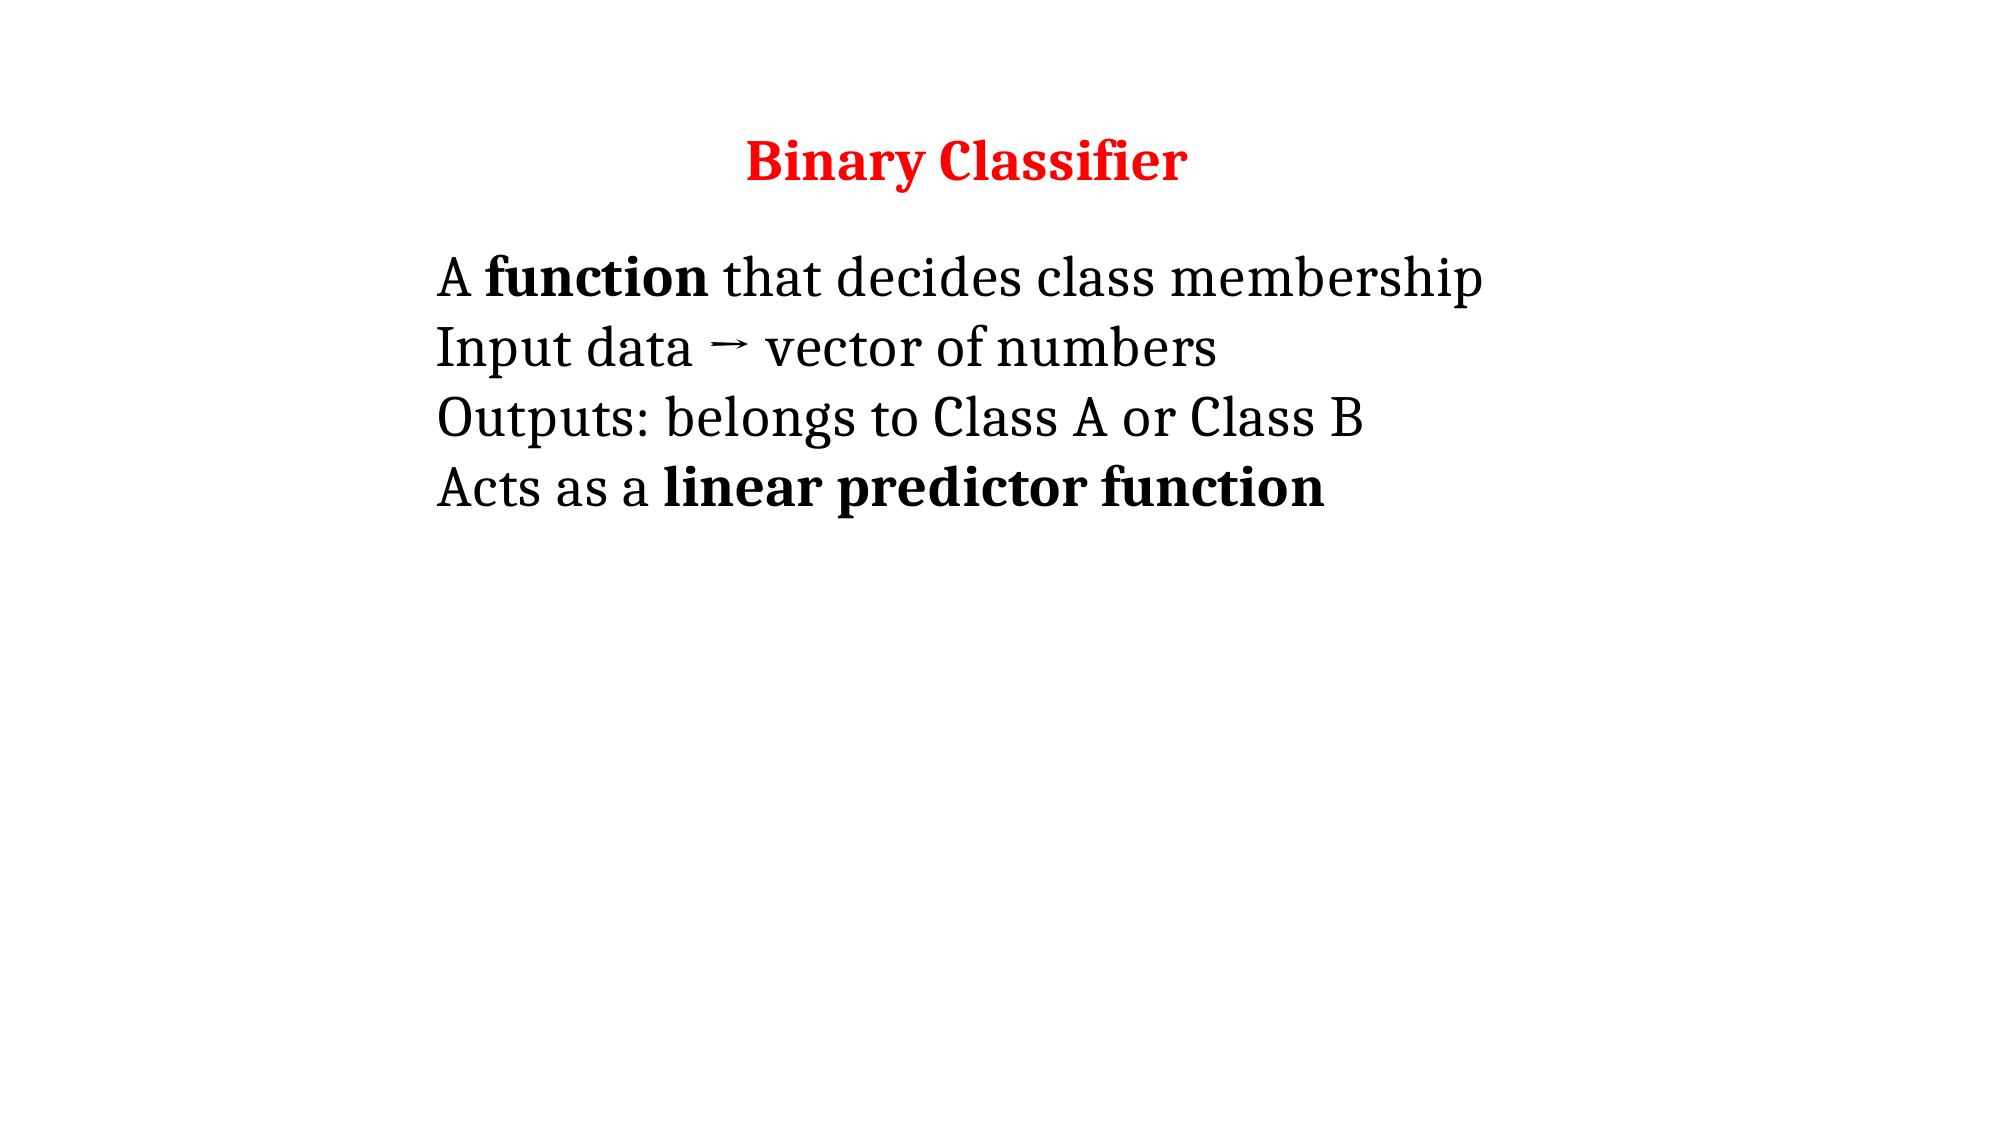

# Binary Classifier
A function that decides class membership
Input data → vector of numbers
Outputs: belongs to Class A or Class B
Acts as a linear predictor function